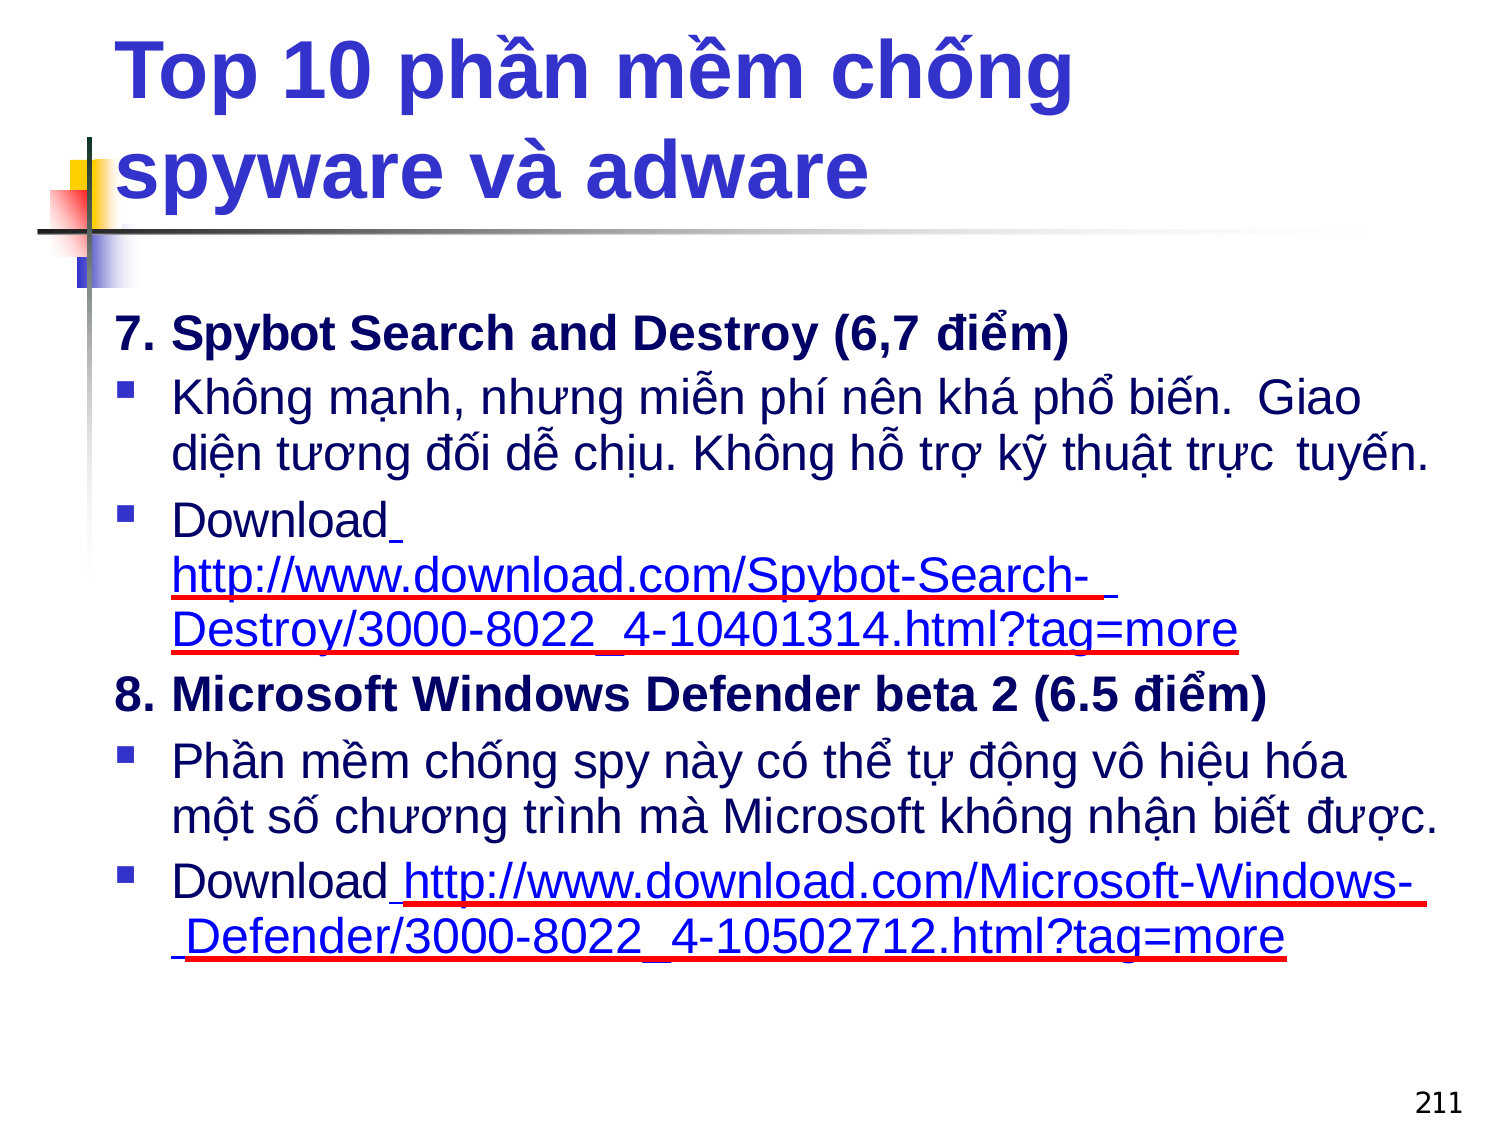

# Top 10 phần mềm chống  spyware và adware
7. Spybot Search and Destroy (6,7 điểm)
Không mạnh, nhưng miễn phí nên khá phổ biến. Giao
diện tương đối dễ chịu. Không hỗ trợ kỹ thuật trực tuyến.
Download http://www.download.com/Spybot-Search-  Destroy/3000-8022_4-10401314.html?tag=more
8. Microsoft Windows Defender beta 2 (6.5 điểm)
Phần mềm chống spy này có thể tự động vô hiệu hóa  một số chương trình mà Microsoft không nhận biết được.
Download http://www.download.com/Microsoft-Windows-  Defender/3000-8022_4-10502712.html?tag=more
211